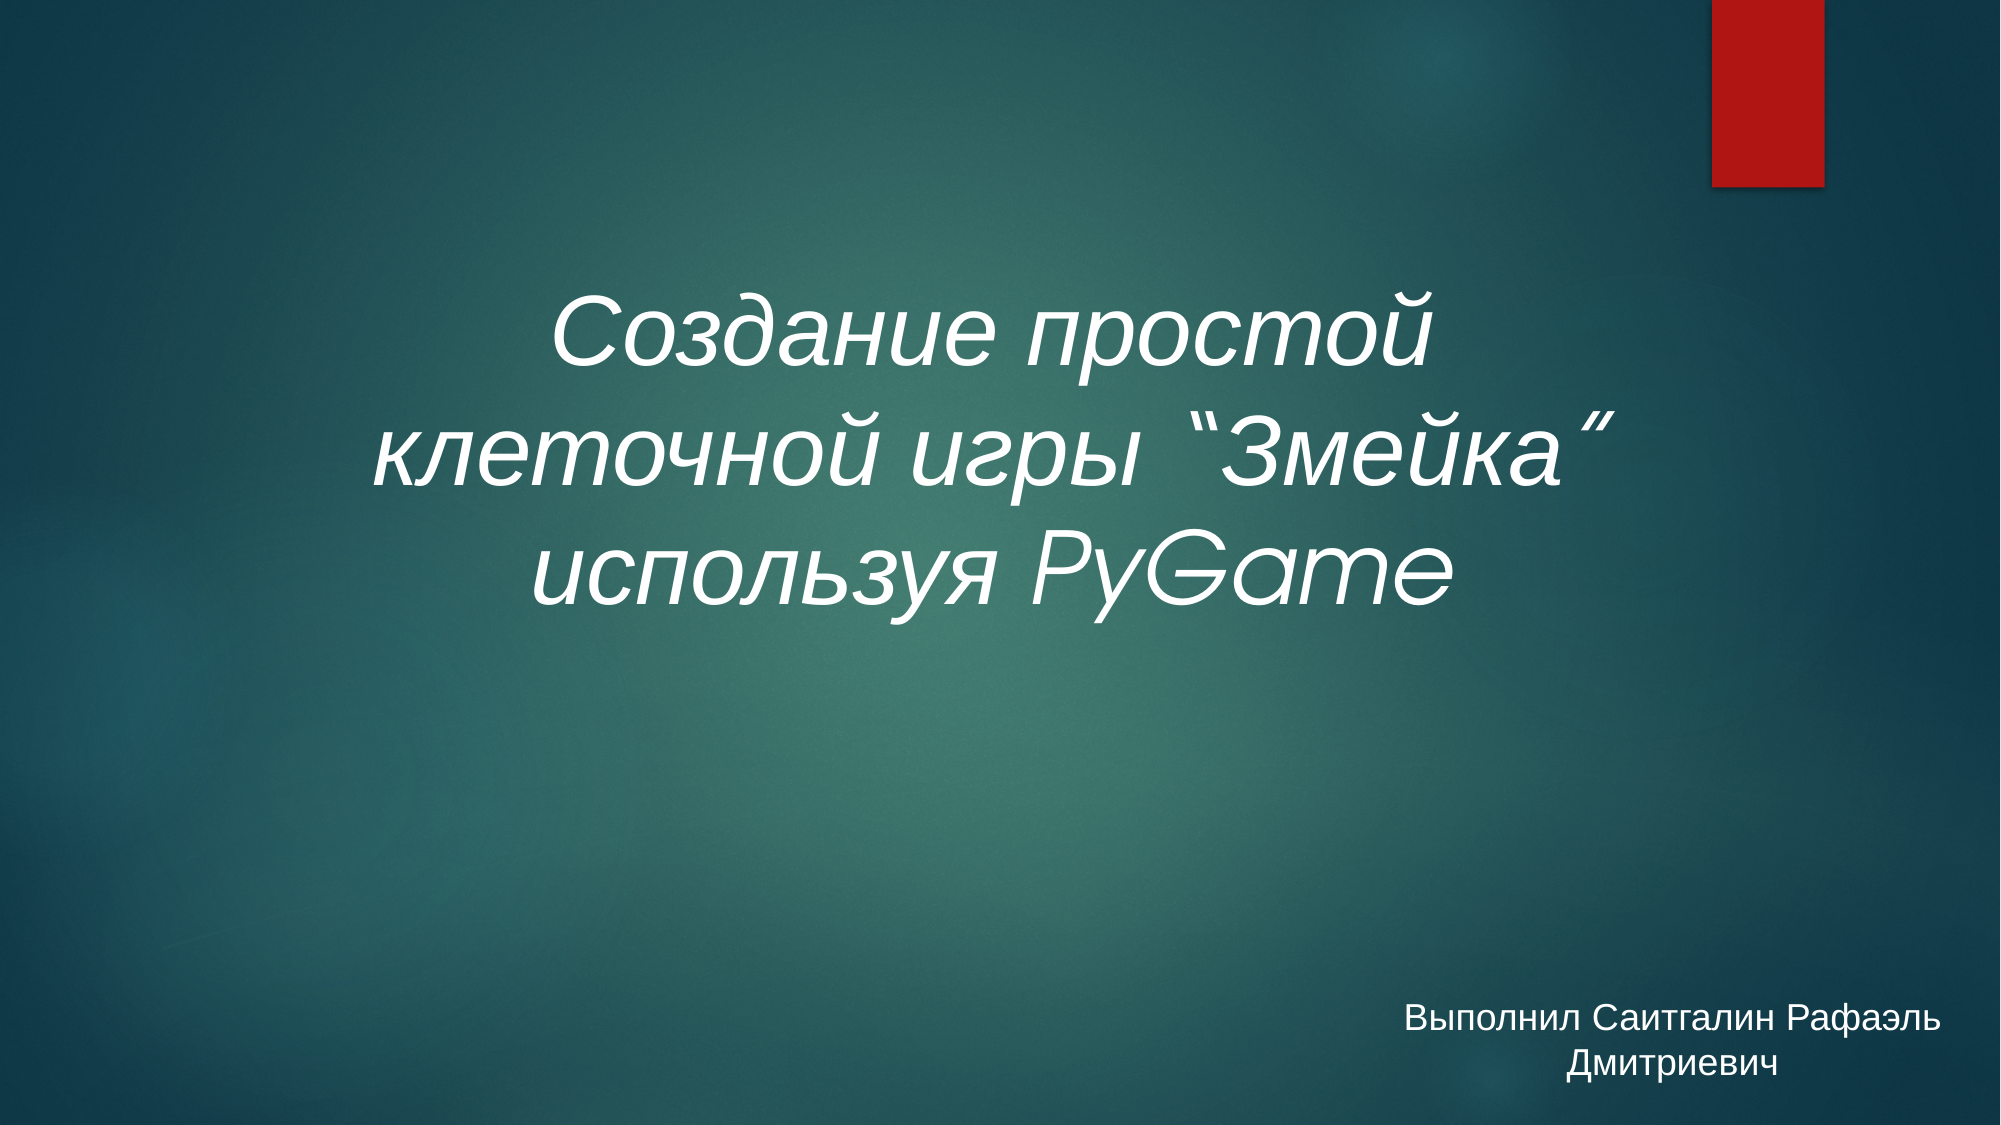

Создание простой клеточной игры “Змейка” используя PyGame
Выполнил Саитгалин Рафаэль Дмитриевич